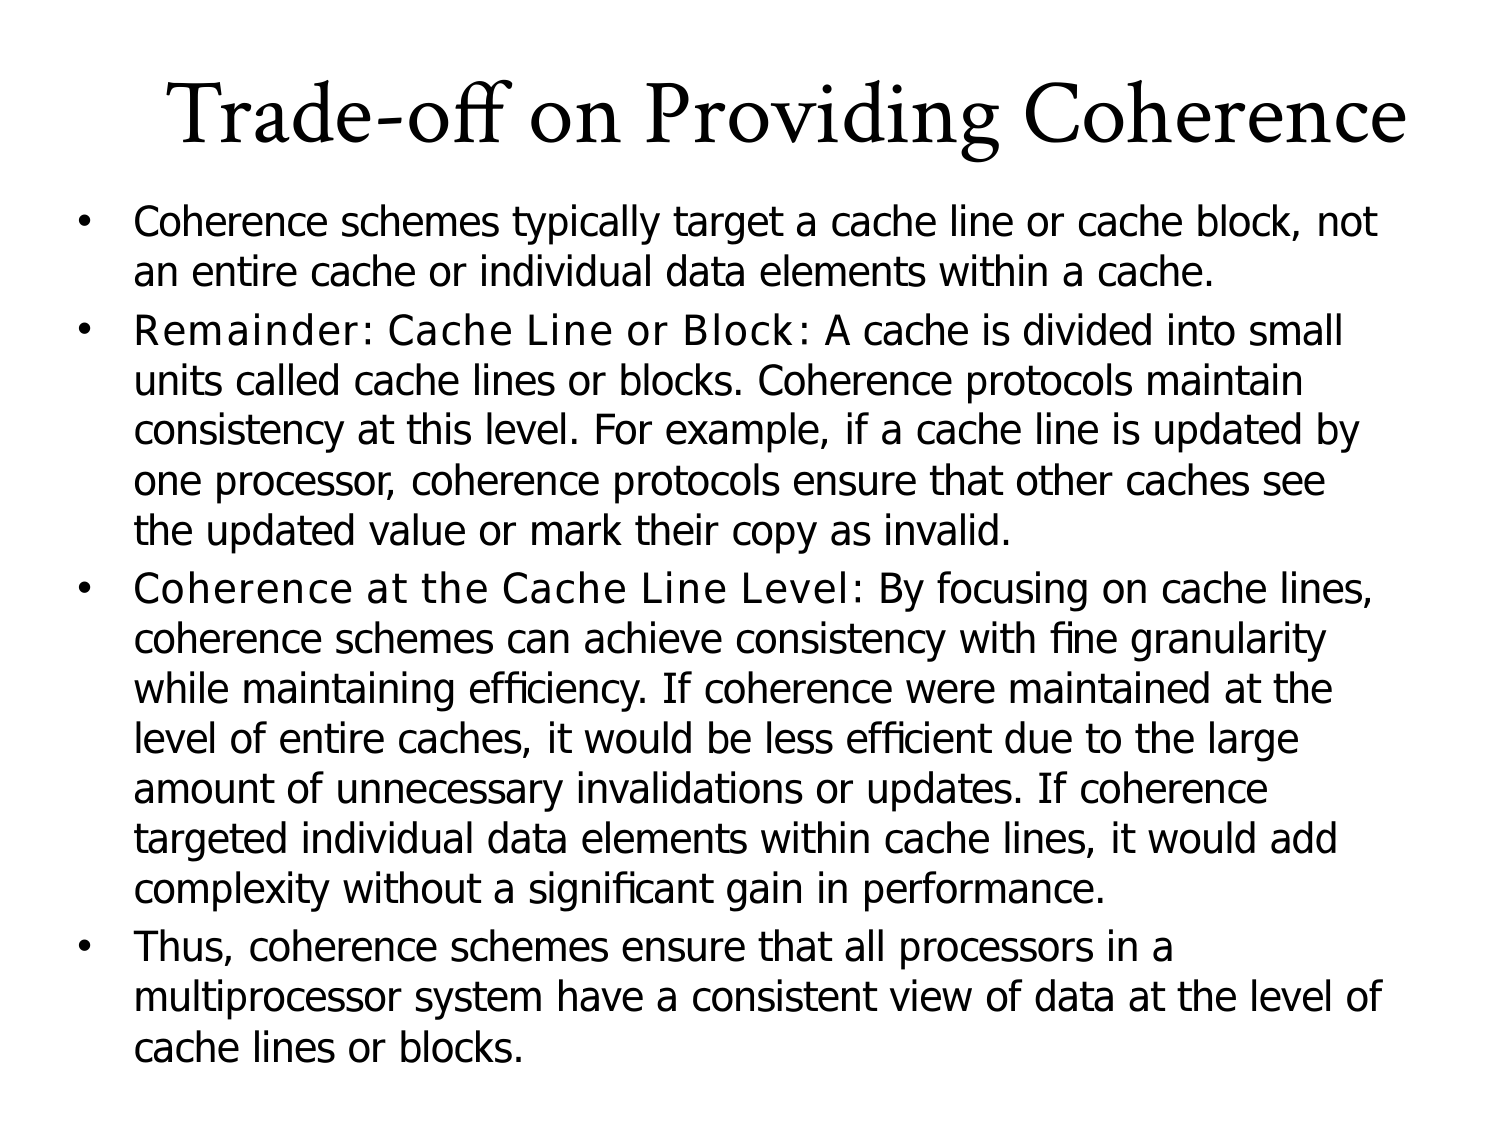

# Trade-off on Providing Coherence
Coherence schemes typically target a cache line or cache block, not an entire cache or individual data elements within a cache.
Remainder: Cache Line or Block: A cache is divided into small units called cache lines or blocks. Coherence protocols maintain consistency at this level. For example, if a cache line is updated by one processor, coherence protocols ensure that other caches see the updated value or mark their copy as invalid.
Coherence at the Cache Line Level: By focusing on cache lines, coherence schemes can achieve consistency with fine granularity while maintaining efficiency. If coherence were maintained at the level of entire caches, it would be less efficient due to the large amount of unnecessary invalidations or updates. If coherence targeted individual data elements within cache lines, it would add complexity without a significant gain in performance.
Thus, coherence schemes ensure that all processors in a multiprocessor system have a consistent view of data at the level of cache lines or blocks.